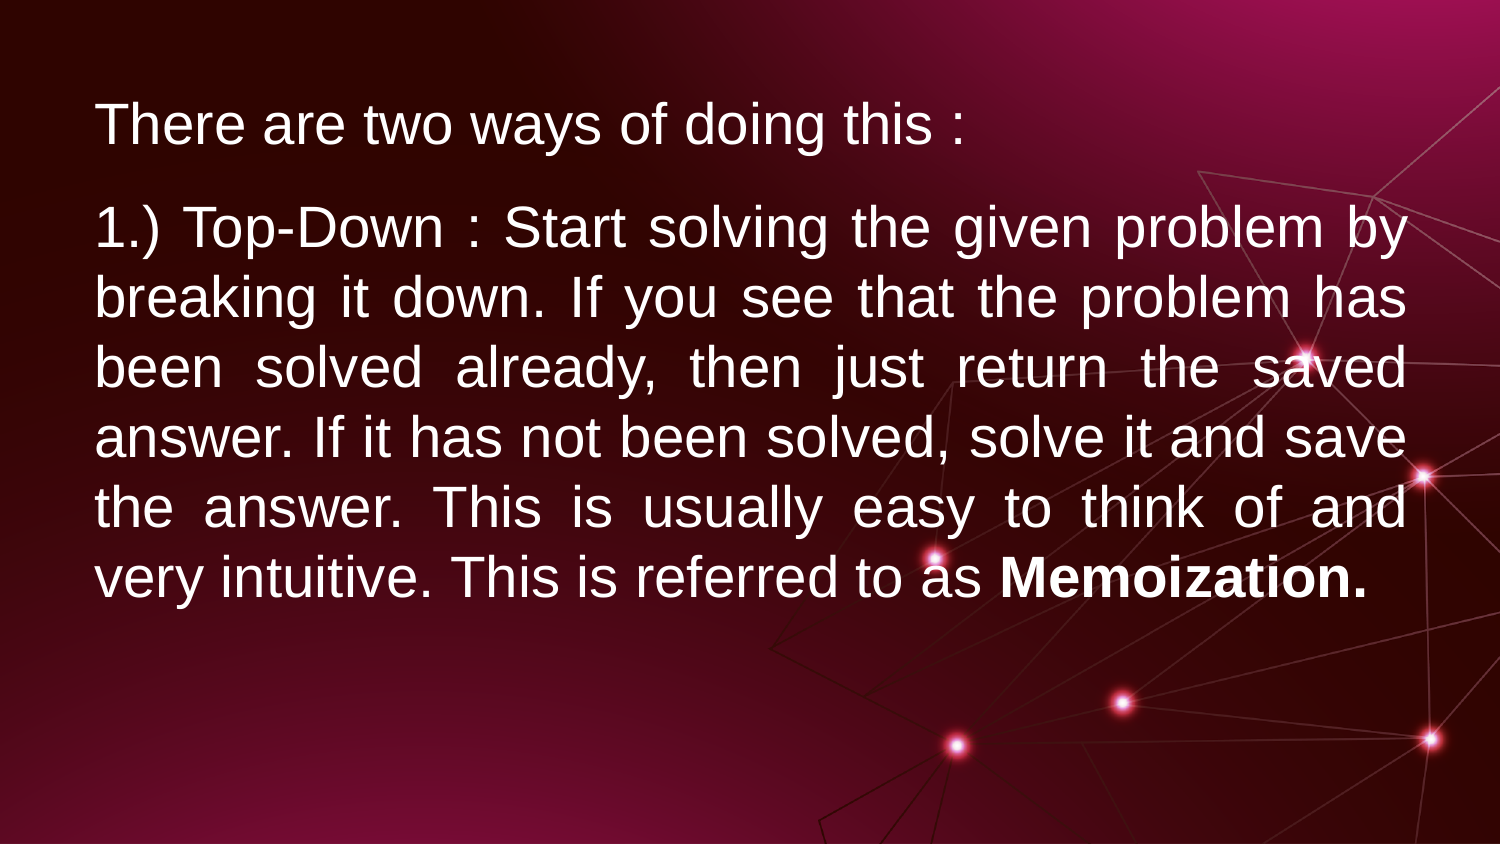

There are two ways of doing this :
1.) Top-Down : Start solving the given problem by breaking it down. If you see that the problem has been solved already, then just return the saved answer. If it has not been solved, solve it and save the answer. This is usually easy to think of and very intuitive. This is referred to as Memoization.